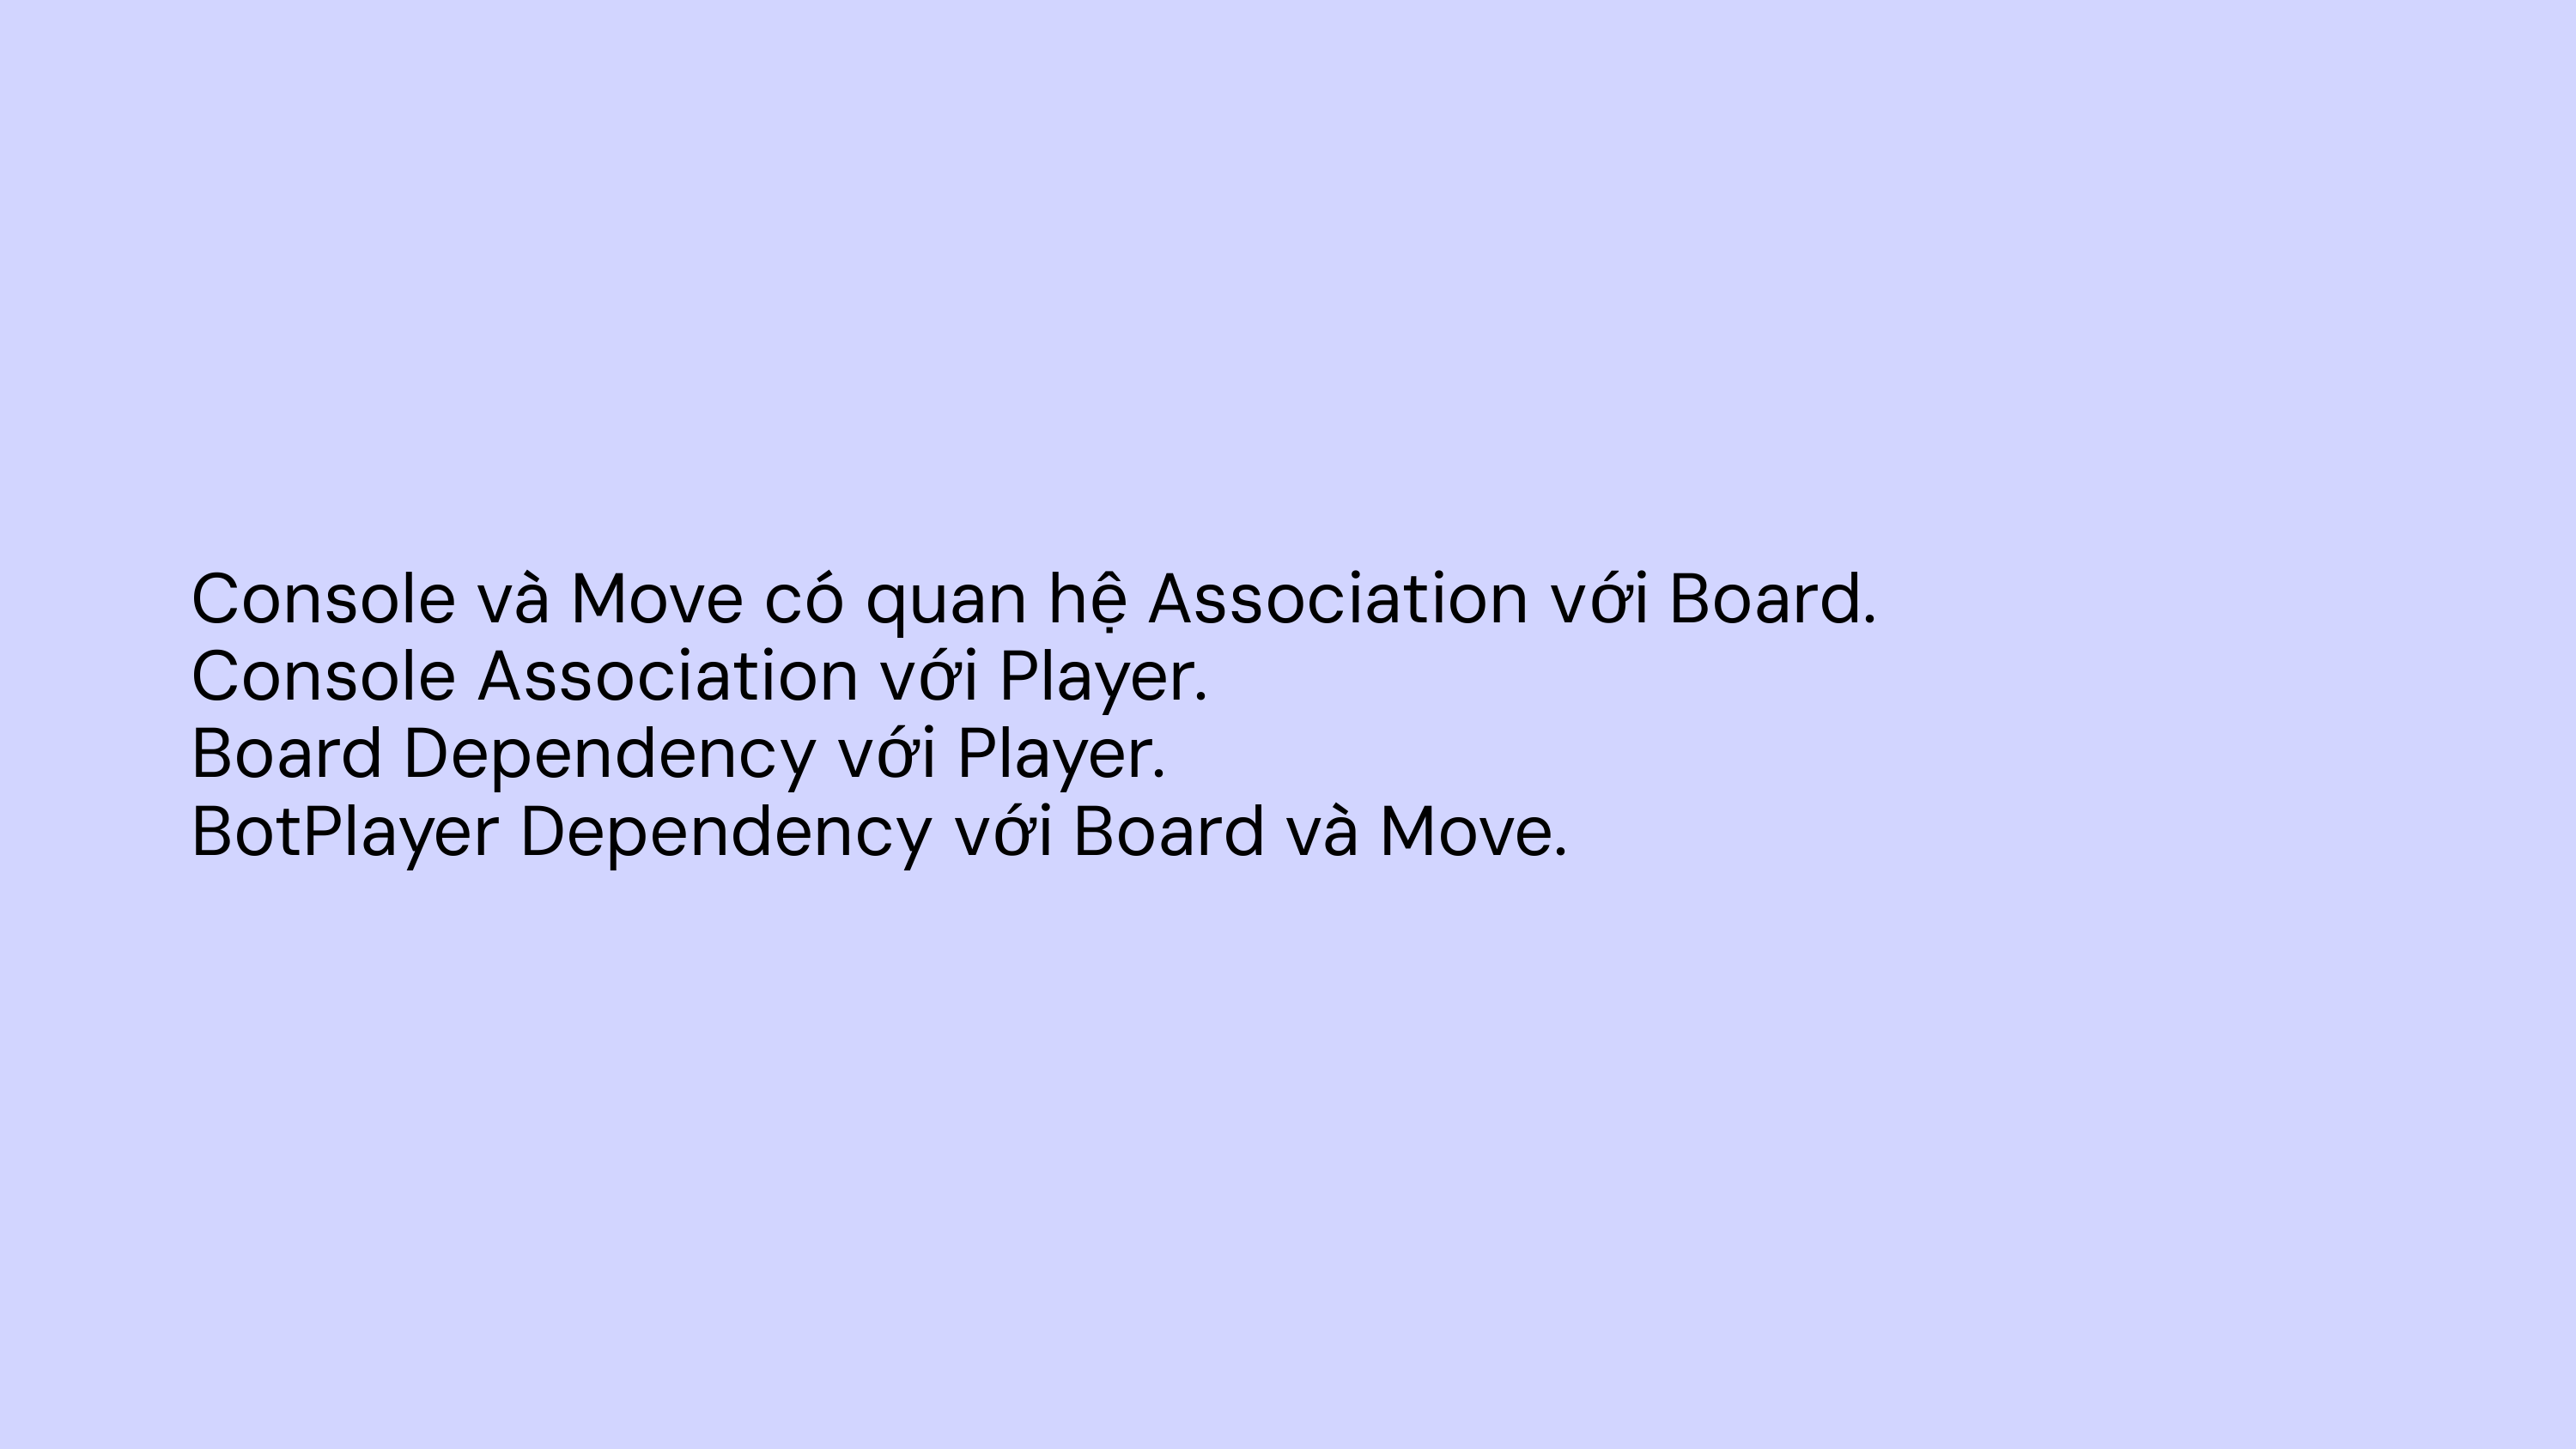

Console và Move có quan hệ Association với Board.
Console Association với Player.
Board Dependency với Player.
BotPlayer Dependency với Board và Move.